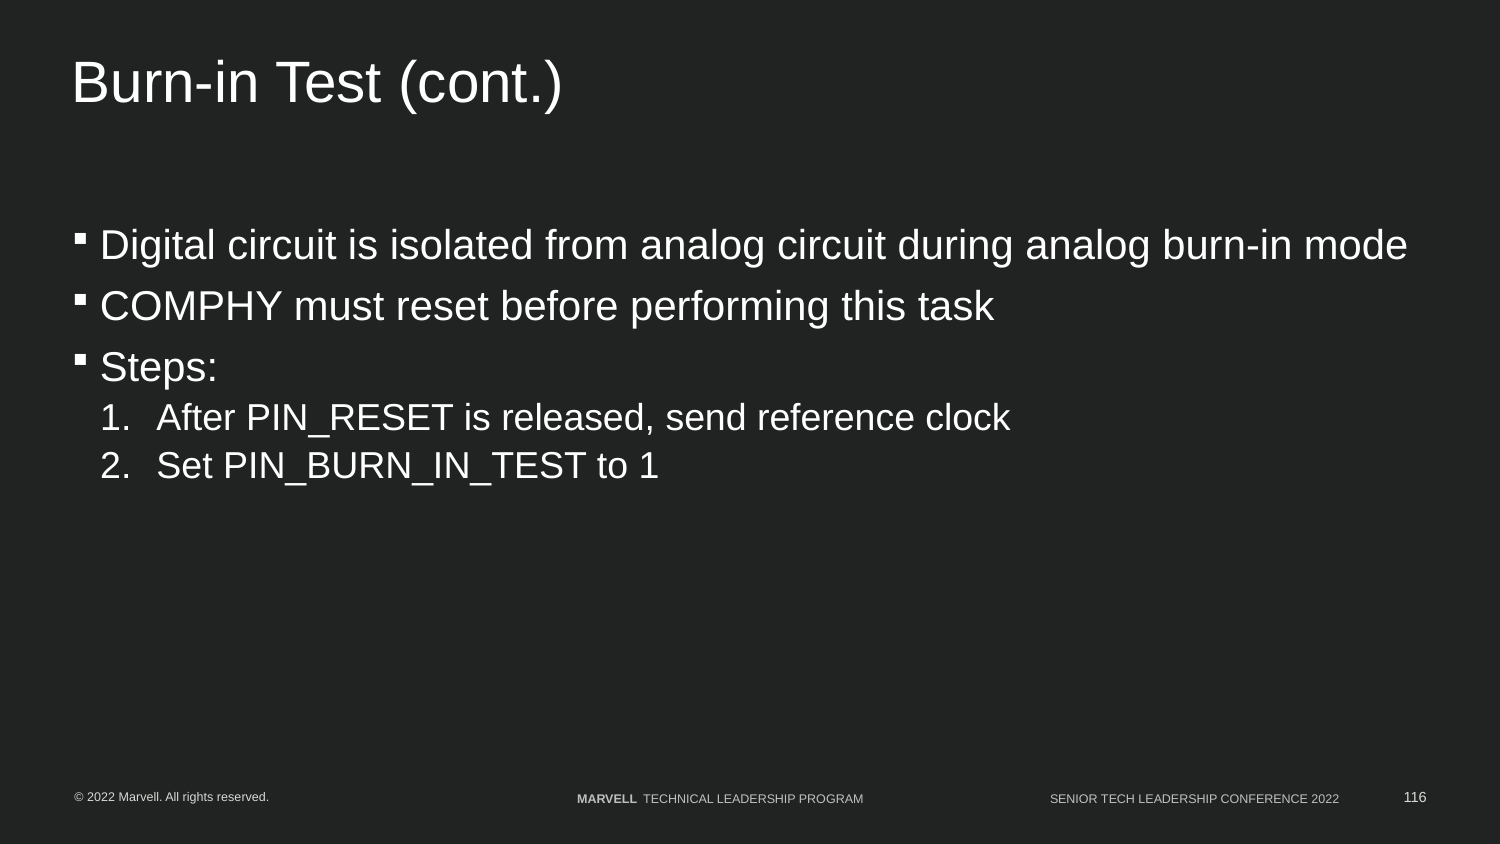

# Burn-in Test (cont.)
Digital circuit is isolated from analog circuit during analog burn-in mode
COMPHY must reset before performing this task
Steps:
After PIN_RESET is released, send reference clock
Set PIN_BURN_IN_TEST to 1